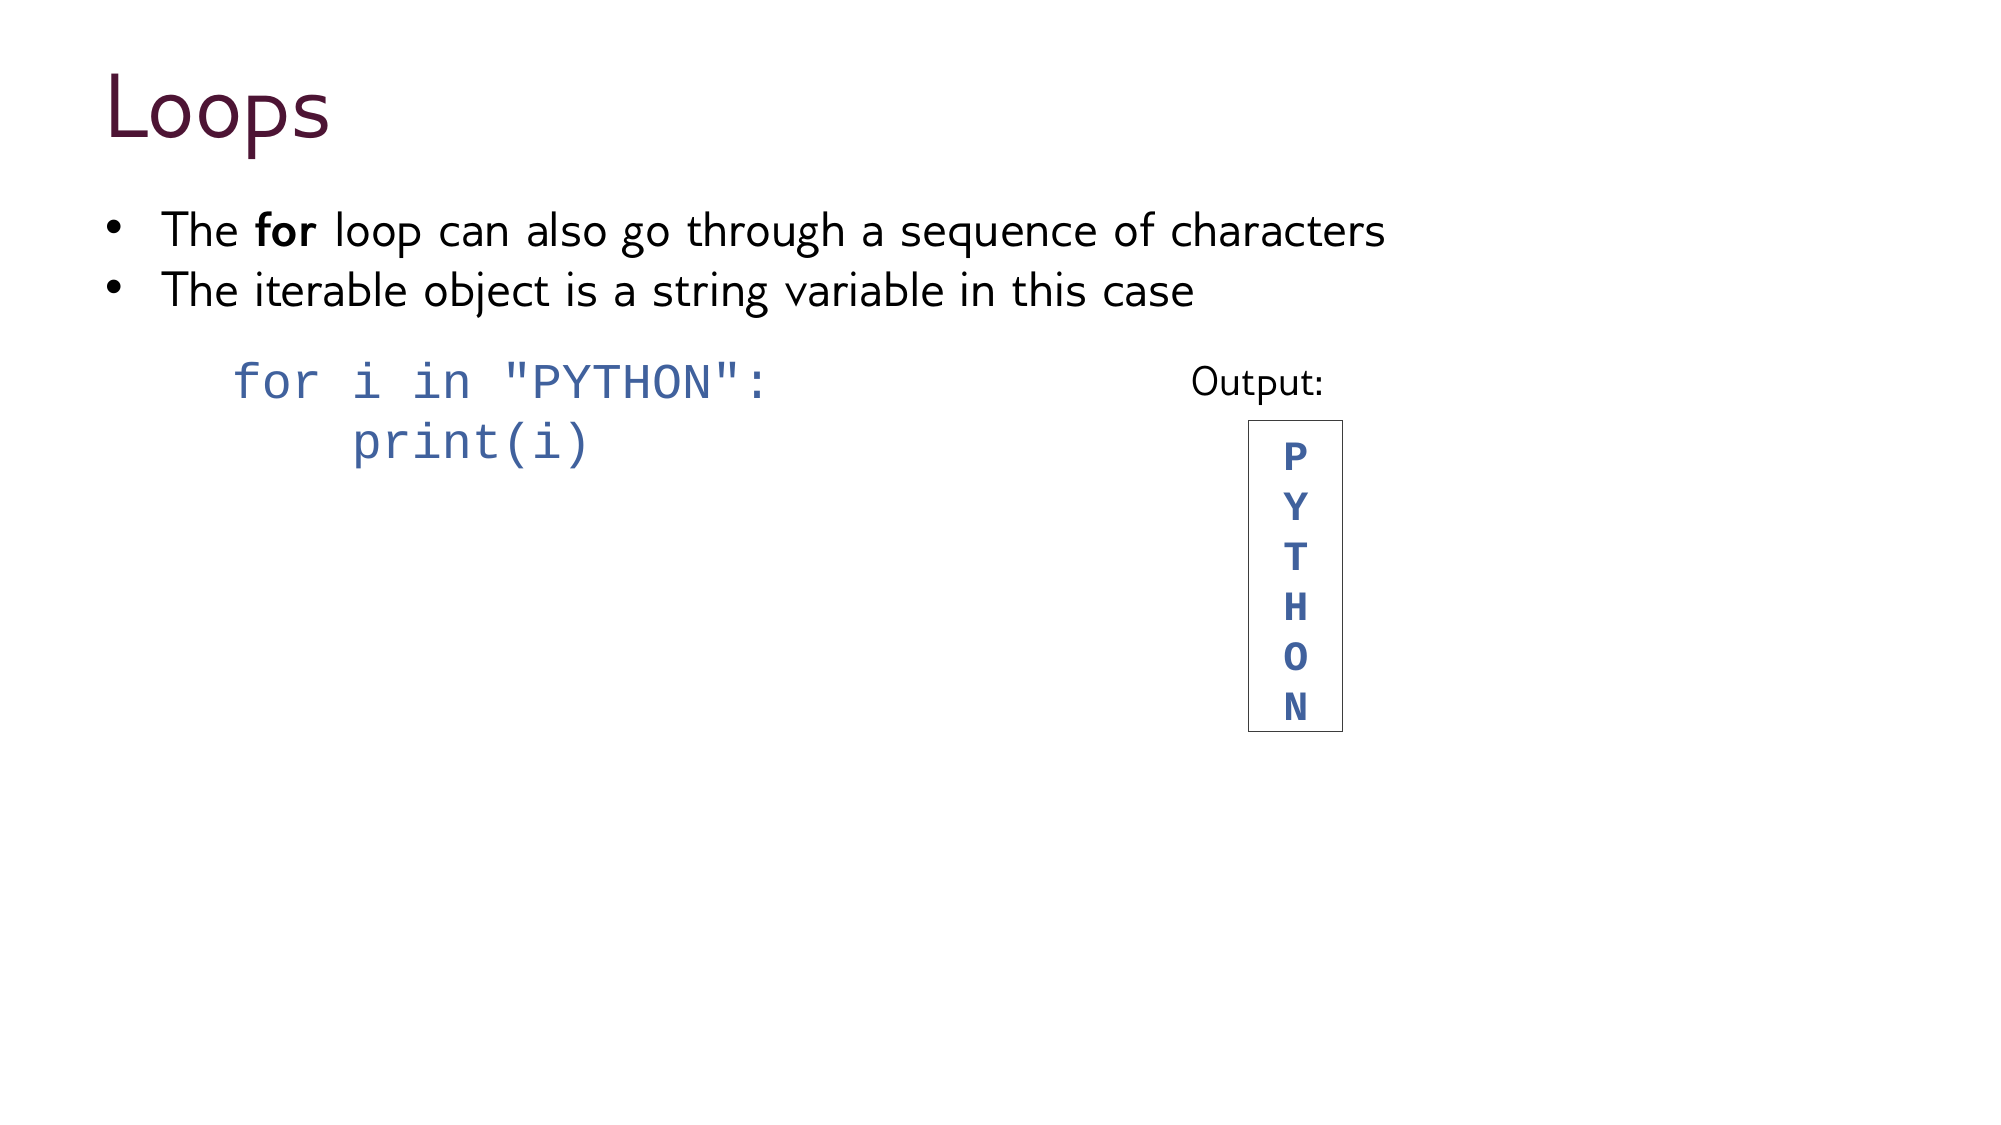

Loops
The for loop can also go through a sequence of characters
The iterable object is a string variable in this case

for i in "PYTHON":
    print(i)

Output:
P
Y
T
H
O
N